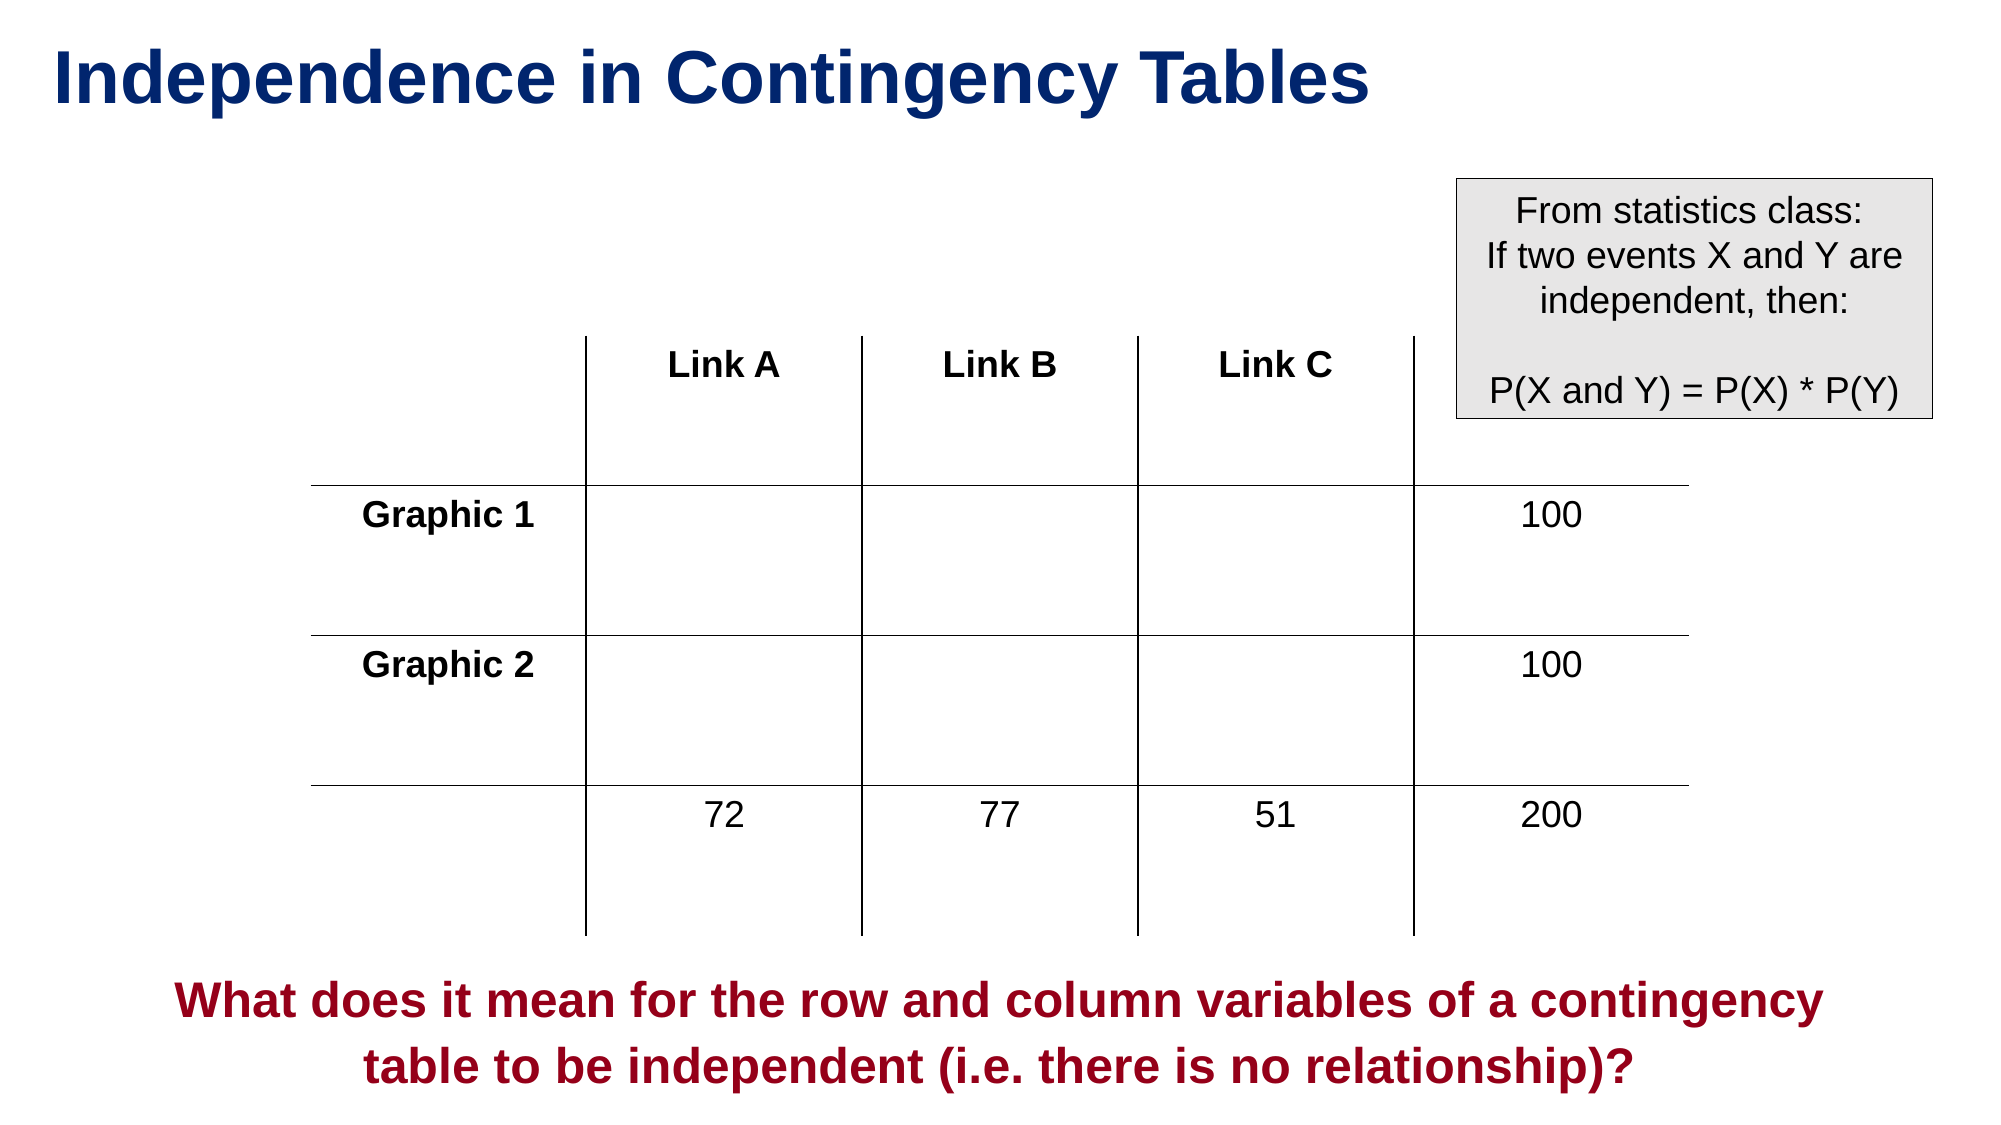

# Independence in Contingency Tables

What does it mean for the row and column variables of a contingency table to be independent (i.e. there is no relationship)?
From statistics class:
If two events X and Y are independent, then:
P(X and Y) = P(X) * P(Y)
|  | Link A | Link B | Link C |  |
| --- | --- | --- | --- | --- |
| Graphic 1 |  |  |  | 100 |
| Graphic 2 |  |  |  | 100 |
|  | 72 | 77 | 51 | 200 |